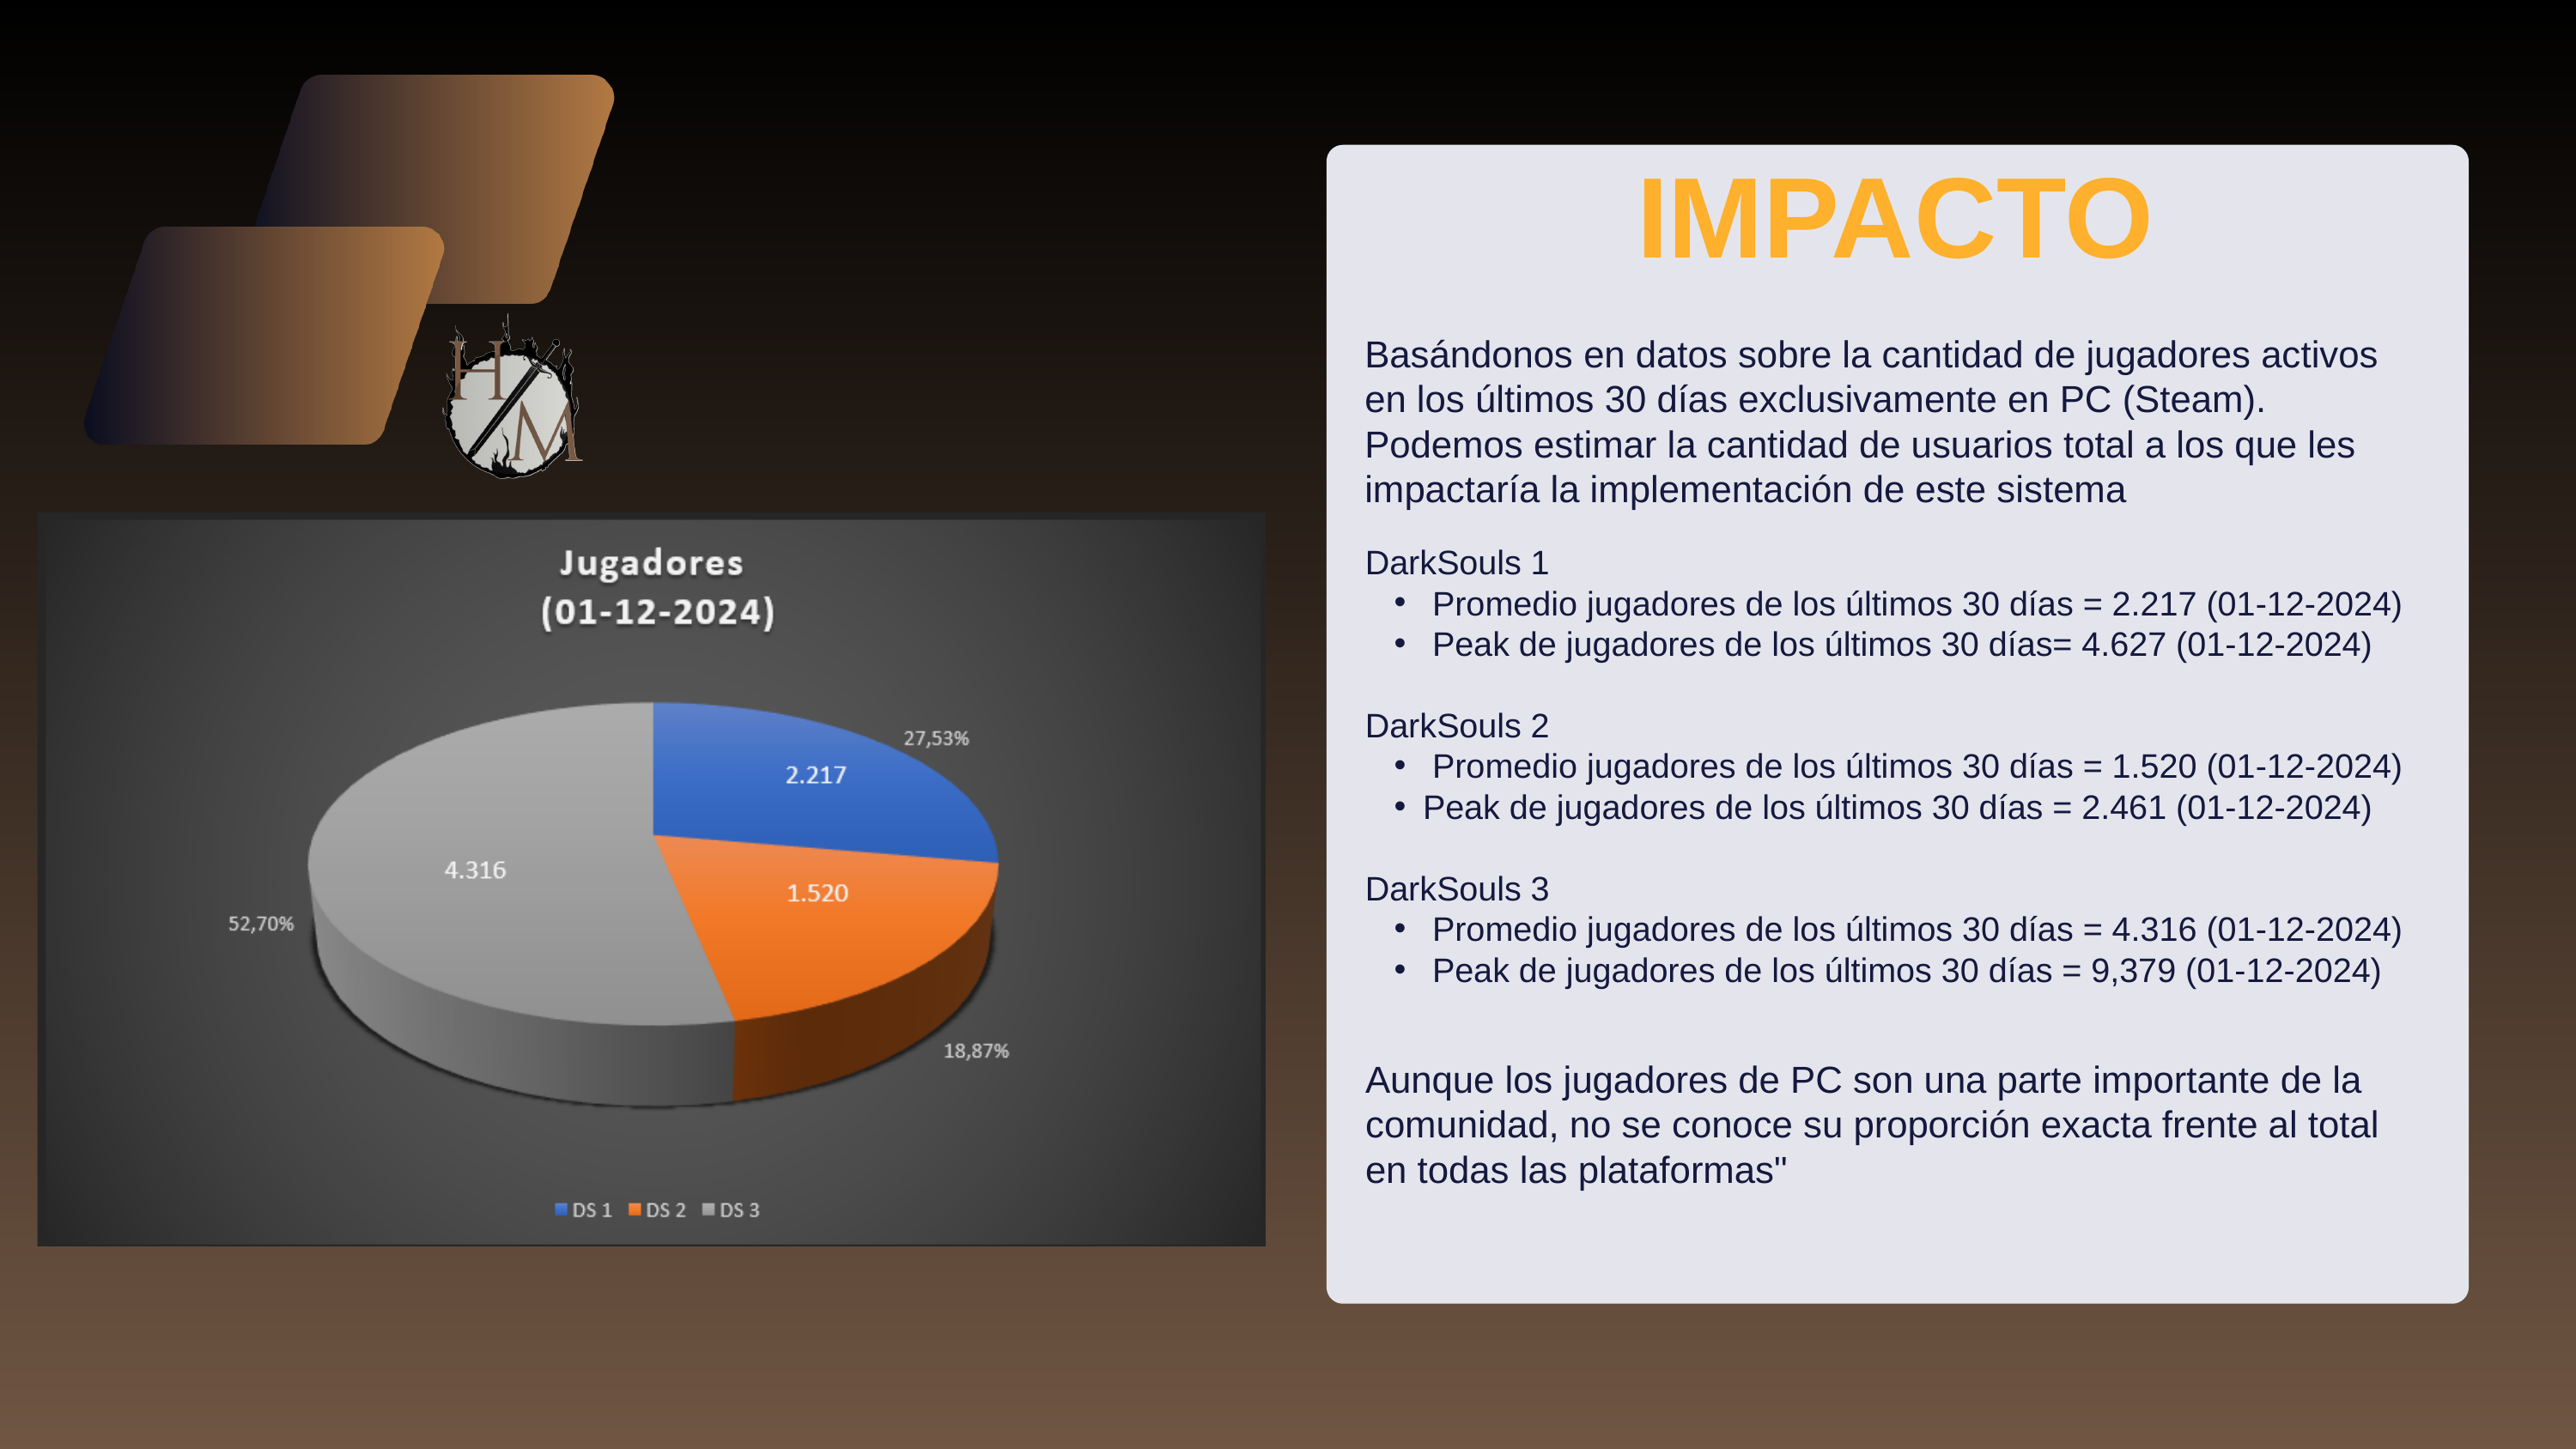

IMPACTO

Basándonos en datos sobre la cantidad de jugadores activos en los últimos 30 días exclusivamente en PC (Steam). Podemos estimar la cantidad de usuarios total a los que les impactaría la implementación de este sistema

DarkSouls 1
 Promedio jugadores de los últimos 30 días = 2.217 (01-12-2024)
 Peak de jugadores de los últimos 30 días= 4.627 (01-12-2024)

DarkSouls 2
 Promedio jugadores de los últimos 30 días = 1.520 (01-12-2024)
Peak de jugadores de los últimos 30 días = 2.461 (01-12-2024)

DarkSouls 3
 Promedio jugadores de los últimos 30 días = 4.316 (01-12-2024)
 Peak de jugadores de los últimos 30 días = 9,379 (01-12-2024)
Aunque los jugadores de PC son una parte importante de la comunidad, no se conoce su proporción exacta frente al total en todas las plataformas"